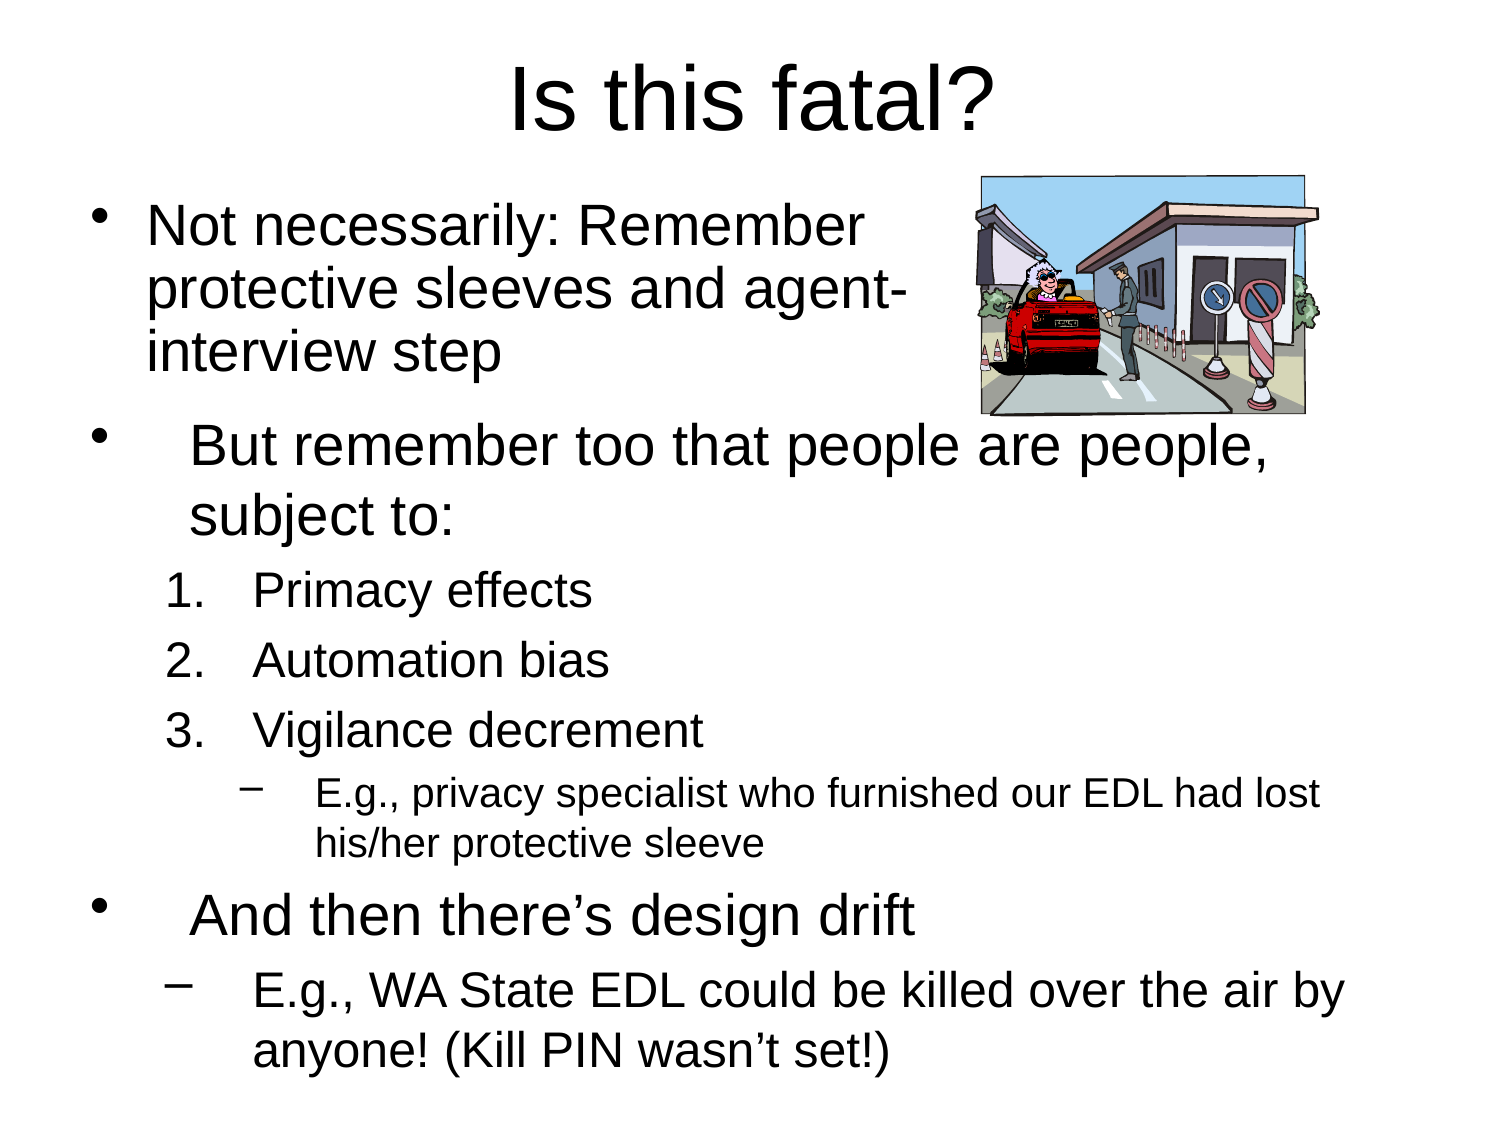

# Is this fatal?

Not necessarily: Remember protective sleeves and agent-interview step
But remember too that people are people, subject to:
Primacy effects
Automation bias
Vigilance decrement
E.g., privacy specialist who furnished our EDL had lost his/her protective sleeve
And then there’s design drift
E.g., WA State EDL could be killed over the air by anyone! (Kill PIN wasn’t set!)